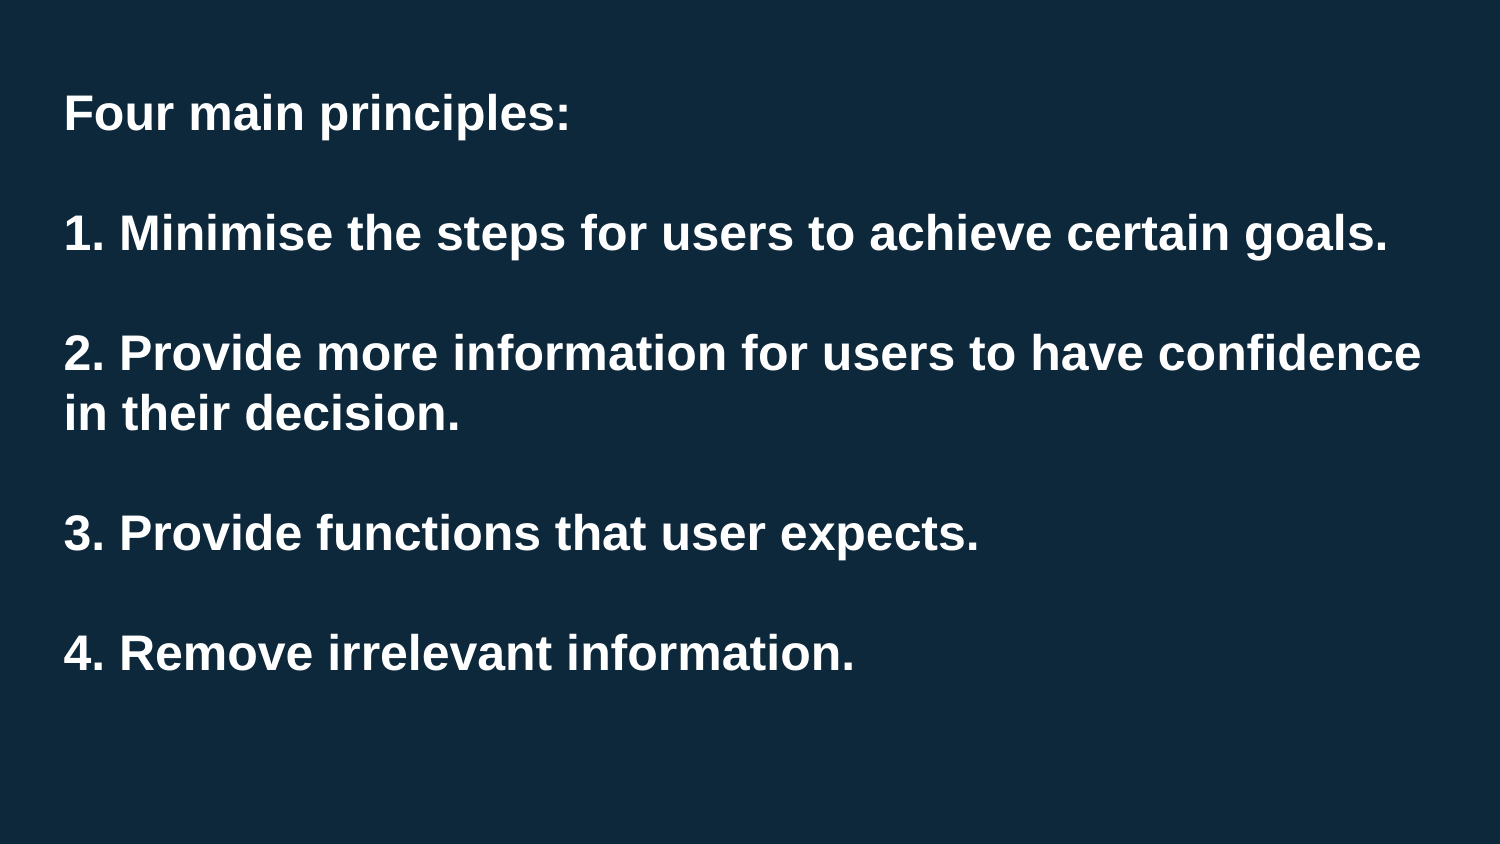

Four main principles:

1. Minimise the steps for users to achieve certain goals.

2. Provide more information for users to have confidence in their decision.

3. Provide functions that user expects.

4. Remove irrelevant information.